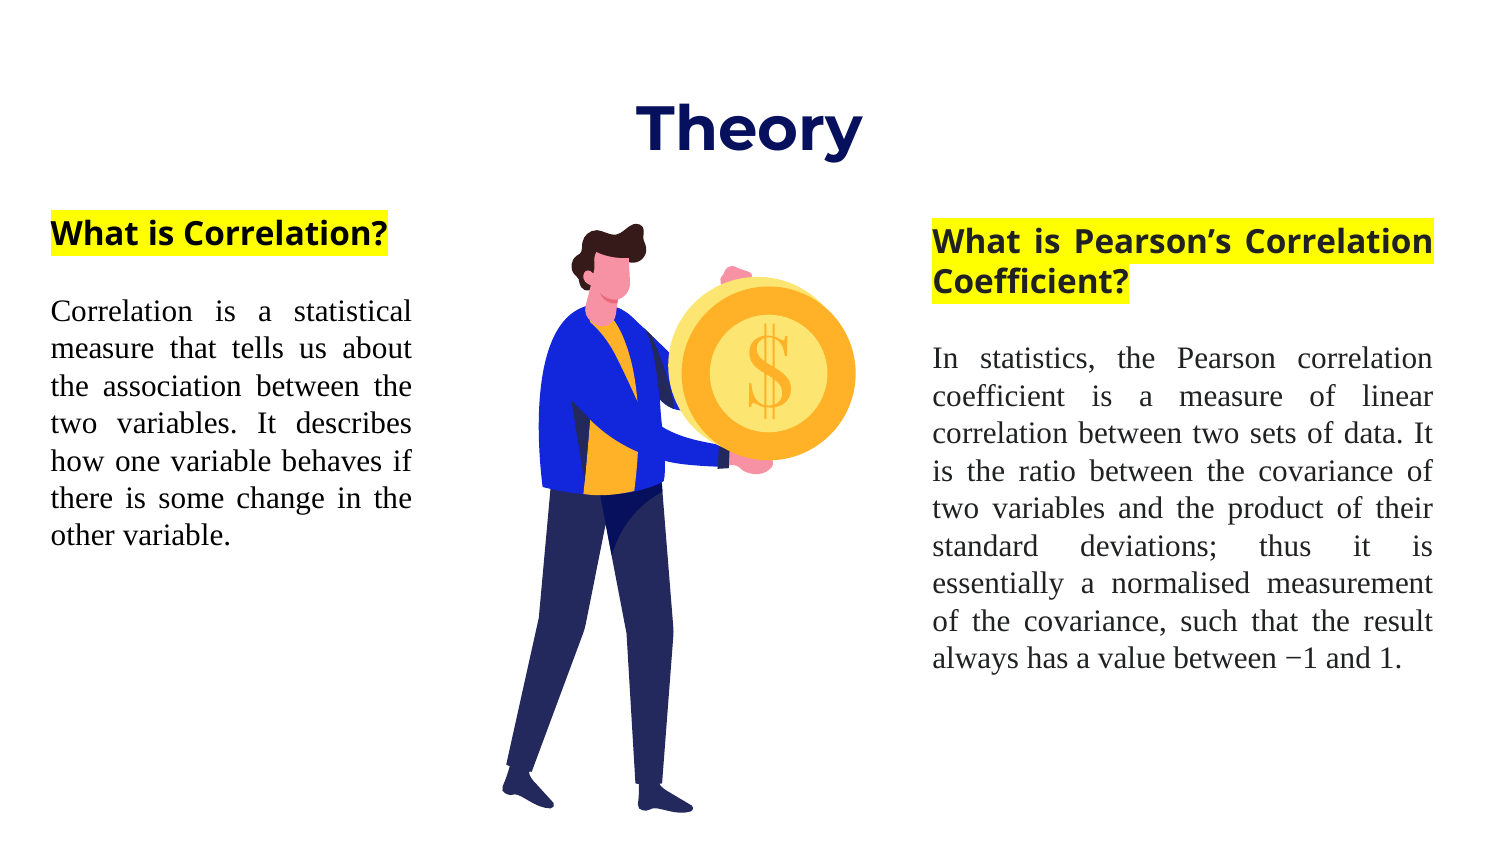

# Theory
What is Correlation?

Correlation is a statistical measure that tells us about the association between the two variables. It describes how one variable behaves if there is some change in the other variable.

What is Pearson’s Correlation Coefficient?

In statistics, the Pearson correlation coefficient is a measure of linear correlation between two sets of data. It is the ratio between the covariance of two variables and the product of their standard deviations; thus it is essentially a normalised measurement of the covariance, such that the result always has a value between −1 and 1.